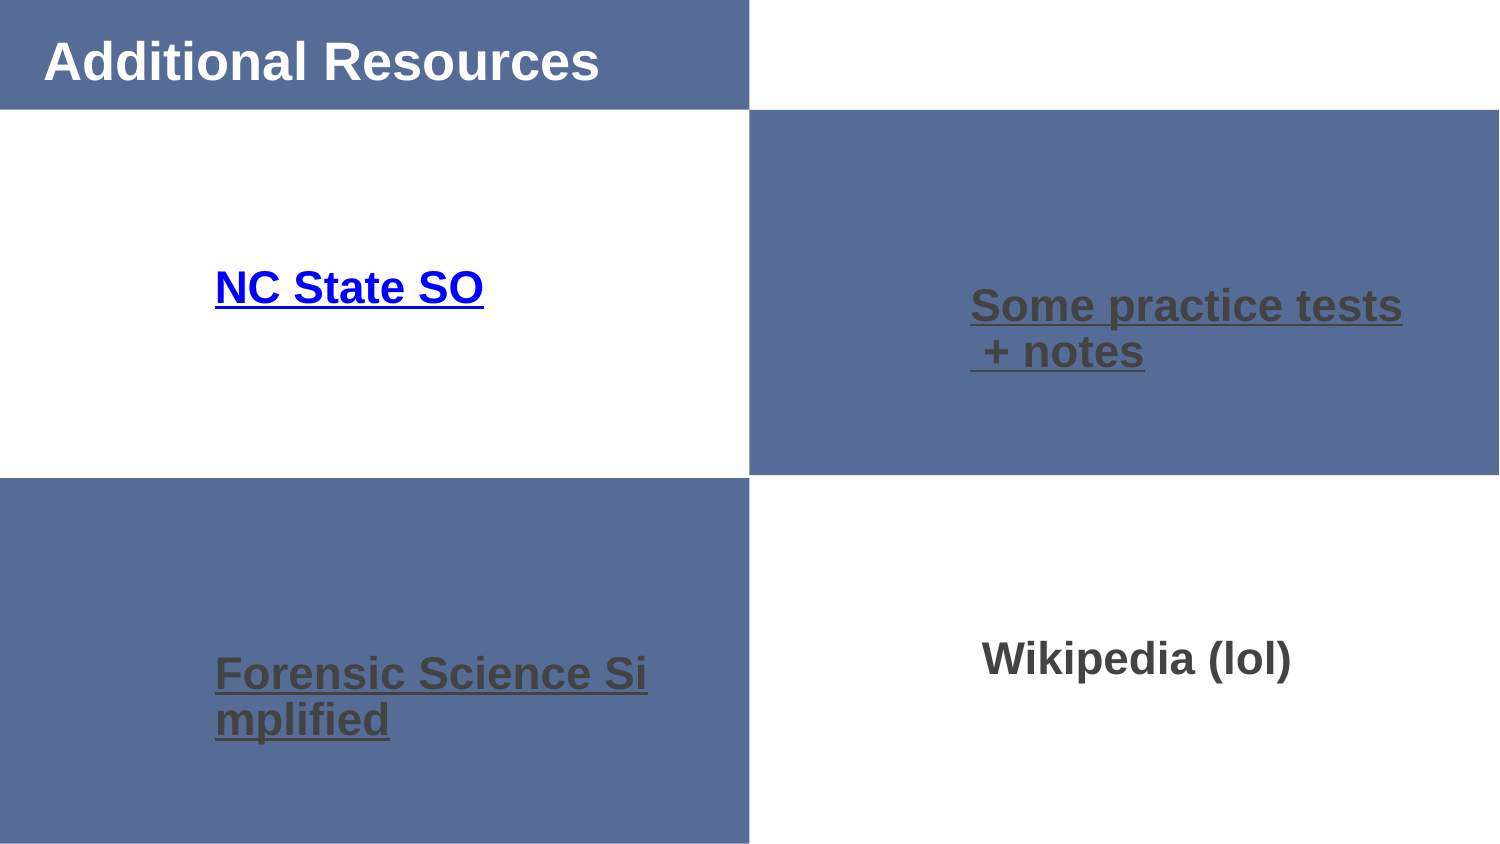

Additional Resources

# NC State SO
Some practice tests + notes

SUBWAY STATIONS
Wikipedia (lol)
Forensic Science Simplified
Yes, Saturn is the ringed one. This planet is a gas giant, and it’s composed mostly of hydrogen and helium